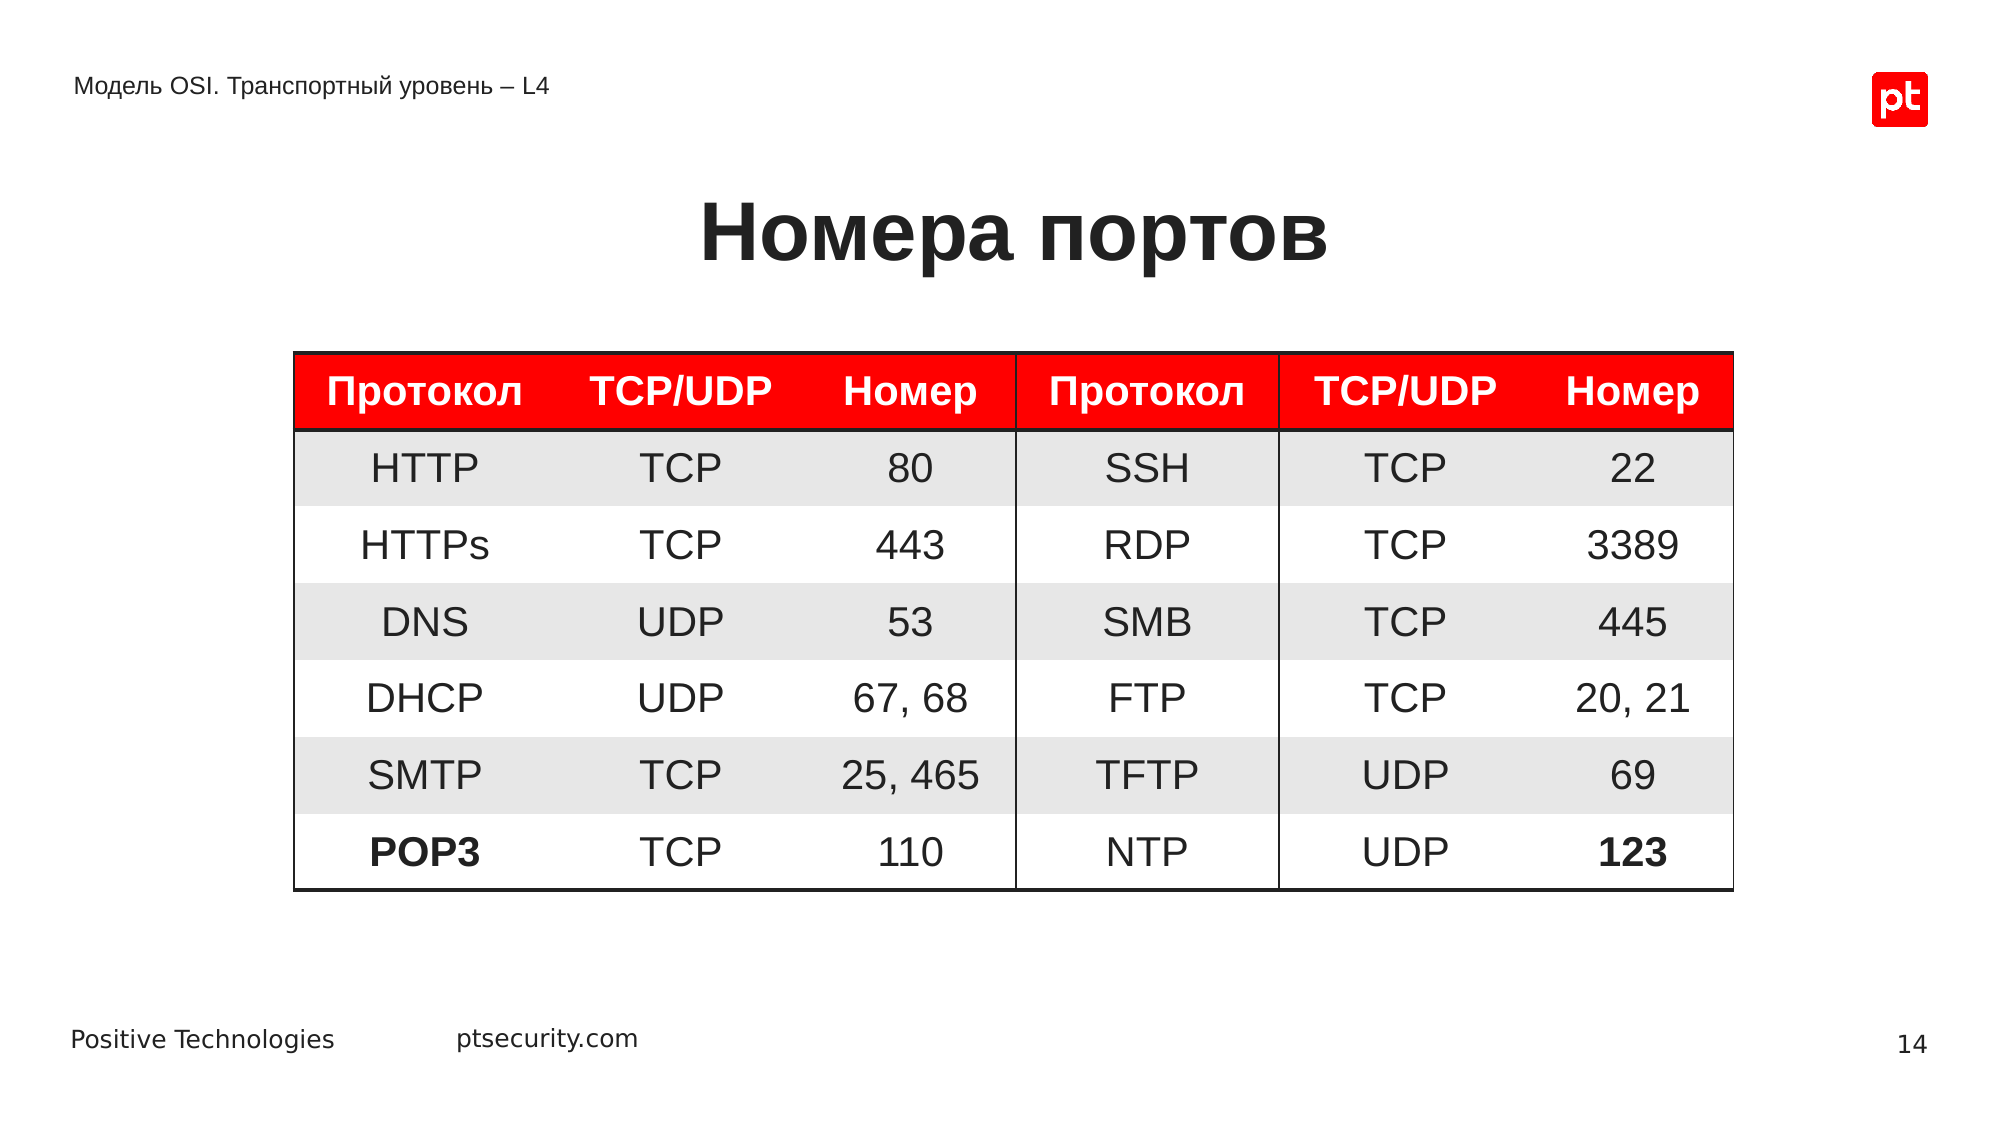

Модель OSI. Транспортный уровень – L4
# Номера портов
| Протокол | TCP/UDP | Номер | Протокол | TCP/UDP | Номер |
| --- | --- | --- | --- | --- | --- |
| HTTP | TCP | 80 | SSH | TCP | 22 |
| HTTPs | TCP | 443 | RDP | TCP | 3389 |
| DNS | UDP | 53 | SMB | TCP | 445 |
| DHCP | UDP | 67, 68 | FTP | TCP | 20, 21 |
| SMTP | TCP | 25, 465 | TFTP | UDP | 69 |
| POP3 | TCP | 110 | NTP | UDP | 123 |
14